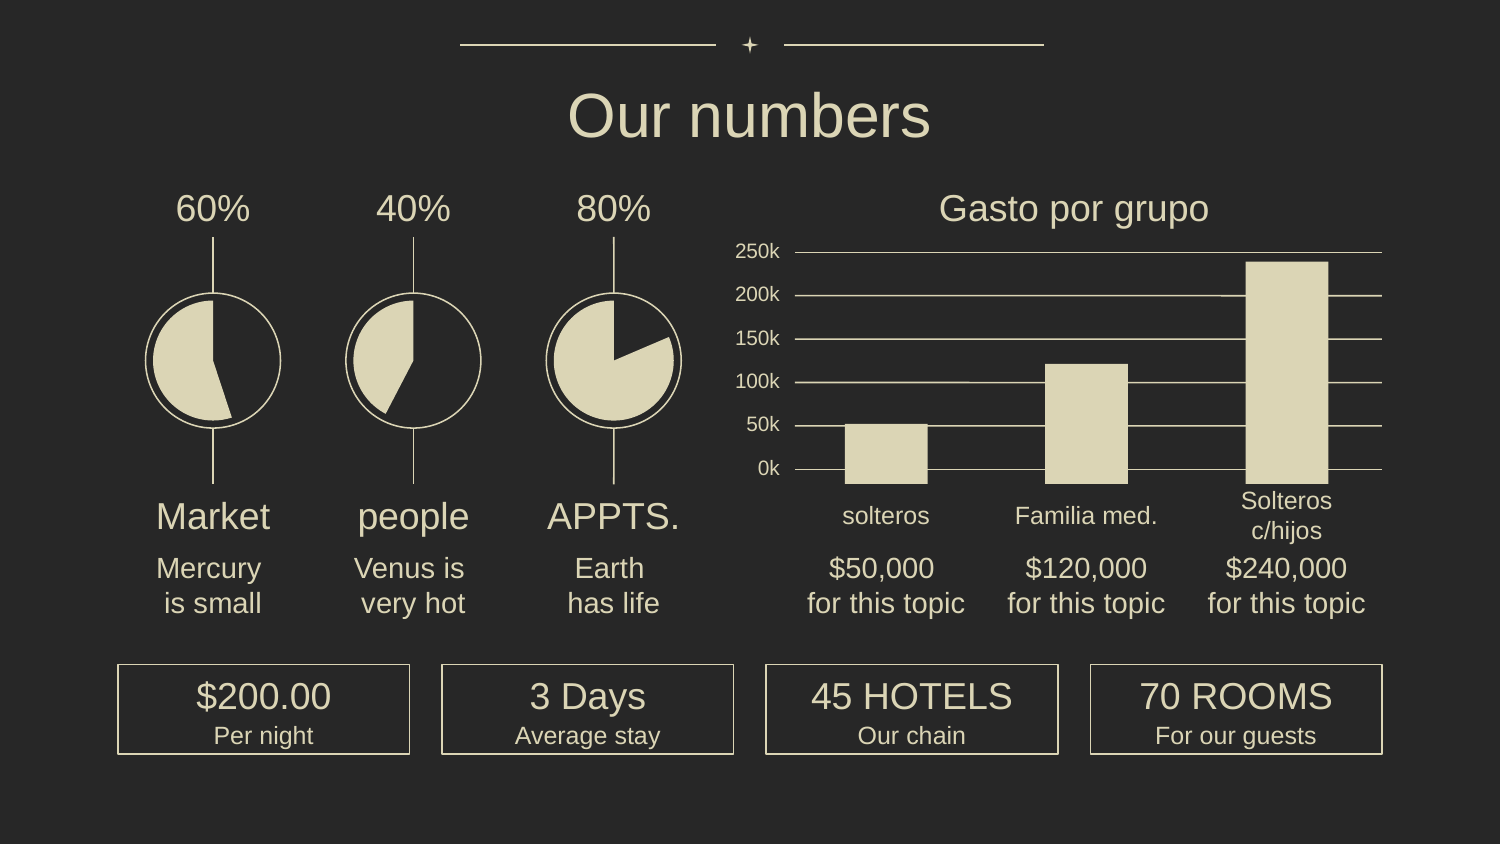

# Our numbers
60%
40%
80%
Gasto por grupo
250k
200k
150k
100k
50k
0k

Market
people
APPTS.
solteros
Familia med.
Solteros c/hijos
Mercury
is small
Venus is
very hot
Earth
has life
$50,000
for this topic
$120,000 for this topic
$240,000 for this topic
$200.00
3 Days
70 ROOMS
45 HOTELS

Per night
Average stay
Our chain
For our guests